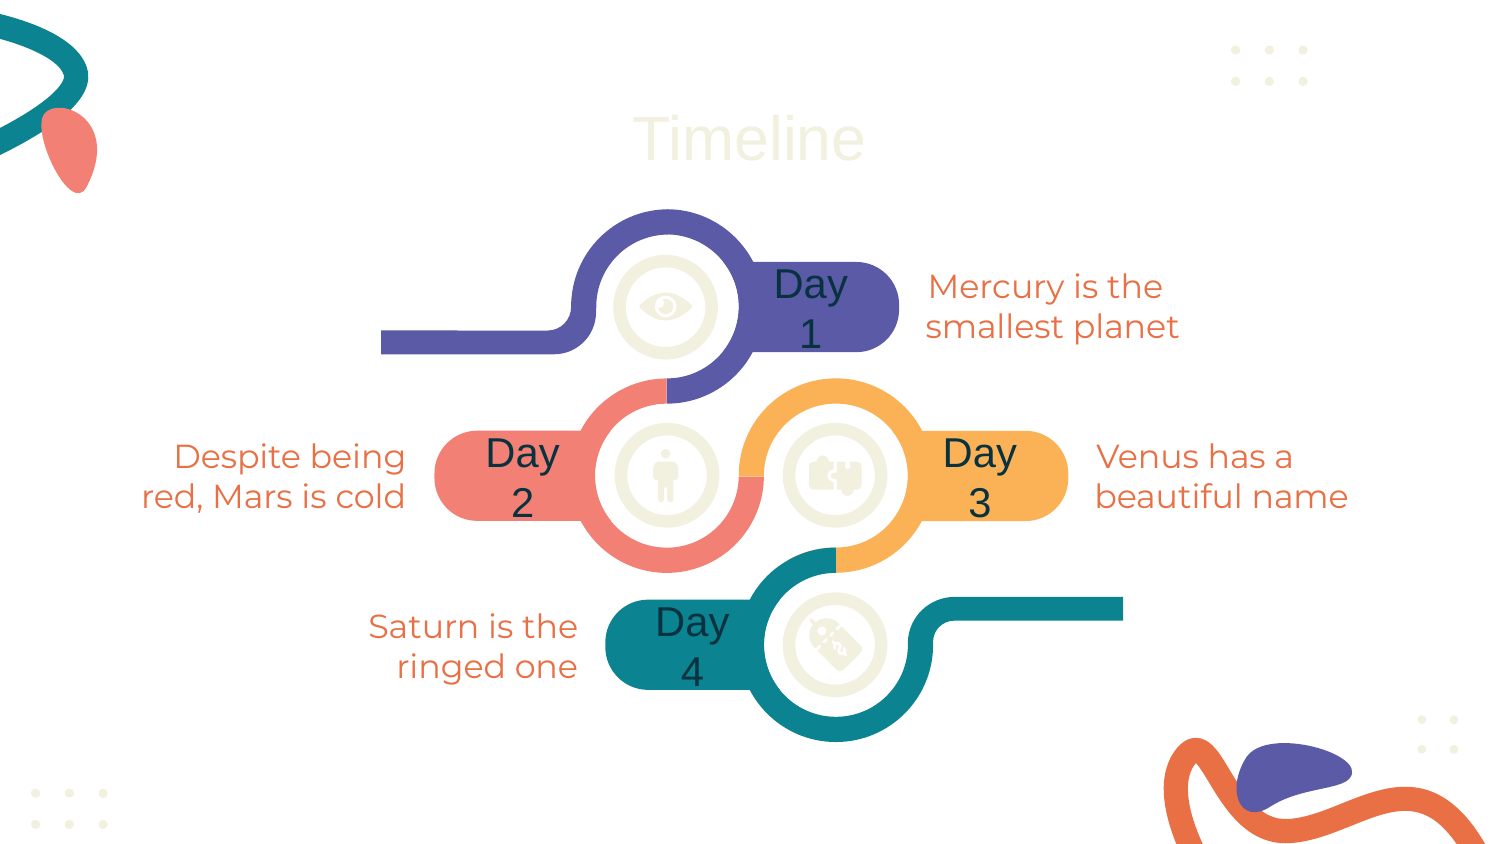

# Timeline

Mercury is the smallest planet
Day 1

Despite being red, Mars is cold
Venus has a beautiful name
Day 3
Day 2

Saturn is the ringed one
Day 4